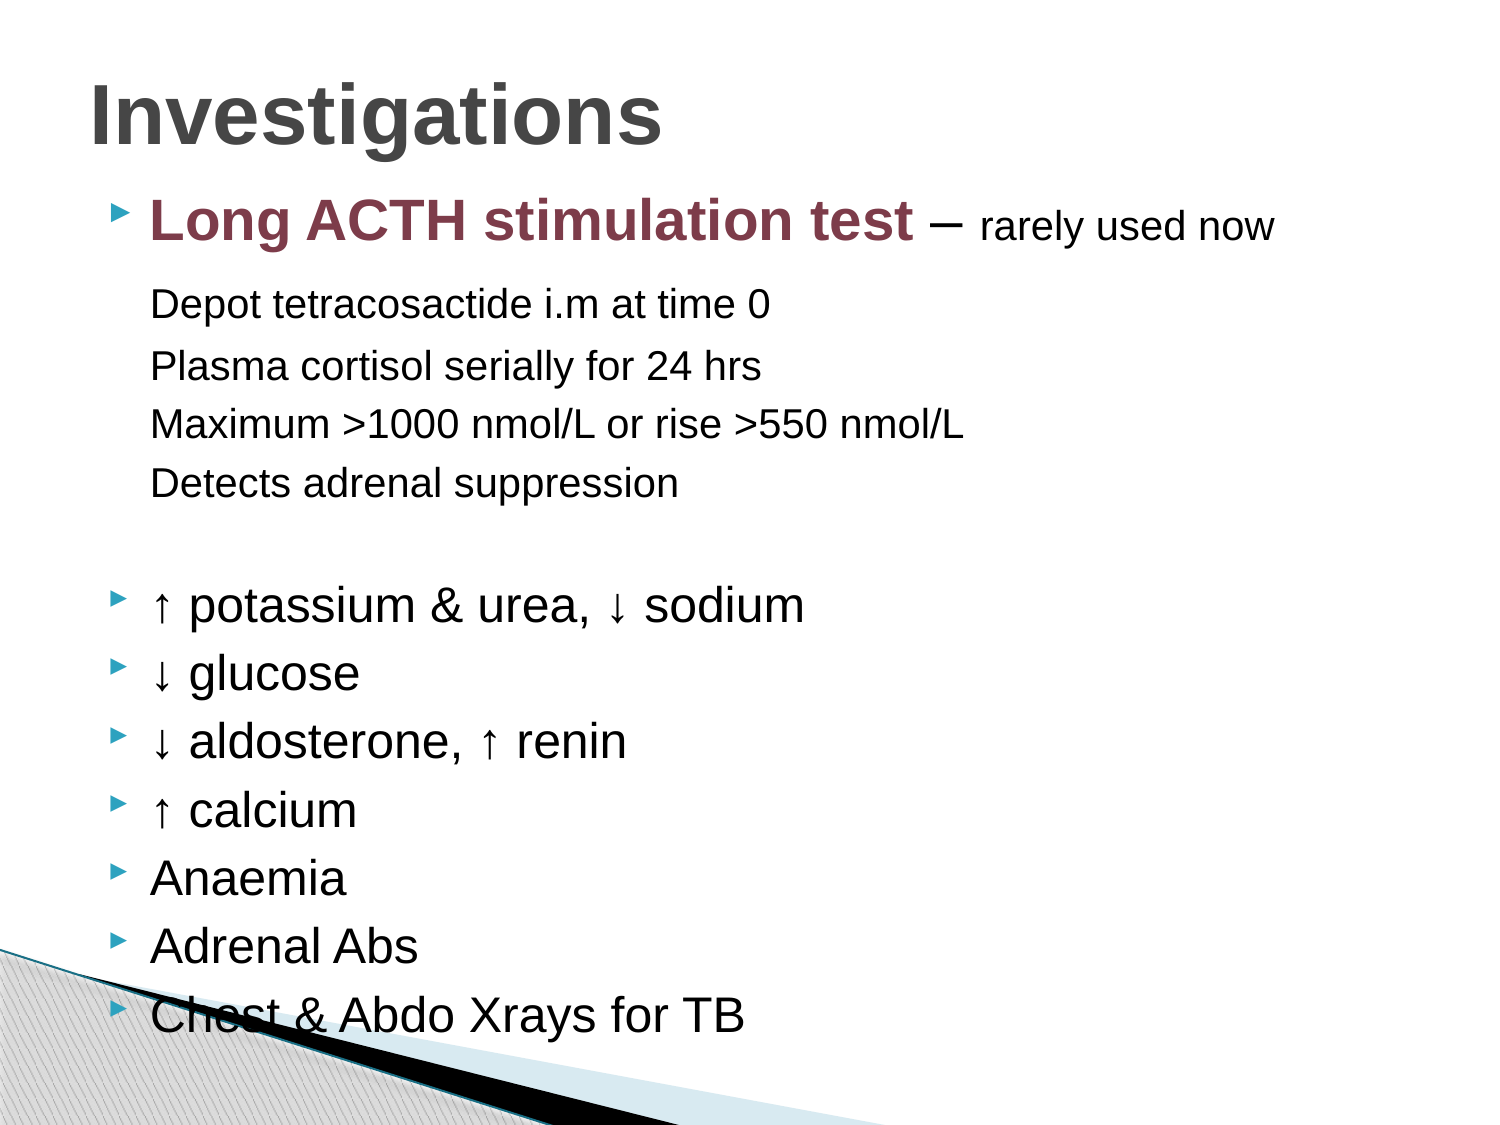

# Investigations
Long ACTH stimulation test – rarely used now
	Depot tetracosactide i.m at time 0
	Plasma cortisol serially for 24 hrs
	Maximum >1000 nmol/L or rise >550 nmol/L
	Detects adrenal suppression

↑ potassium & urea, ↓ sodium
↓ glucose
↓ aldosterone, ↑ renin
↑ calcium
Anaemia
Adrenal Abs
Chest & Abdo Xrays for TB